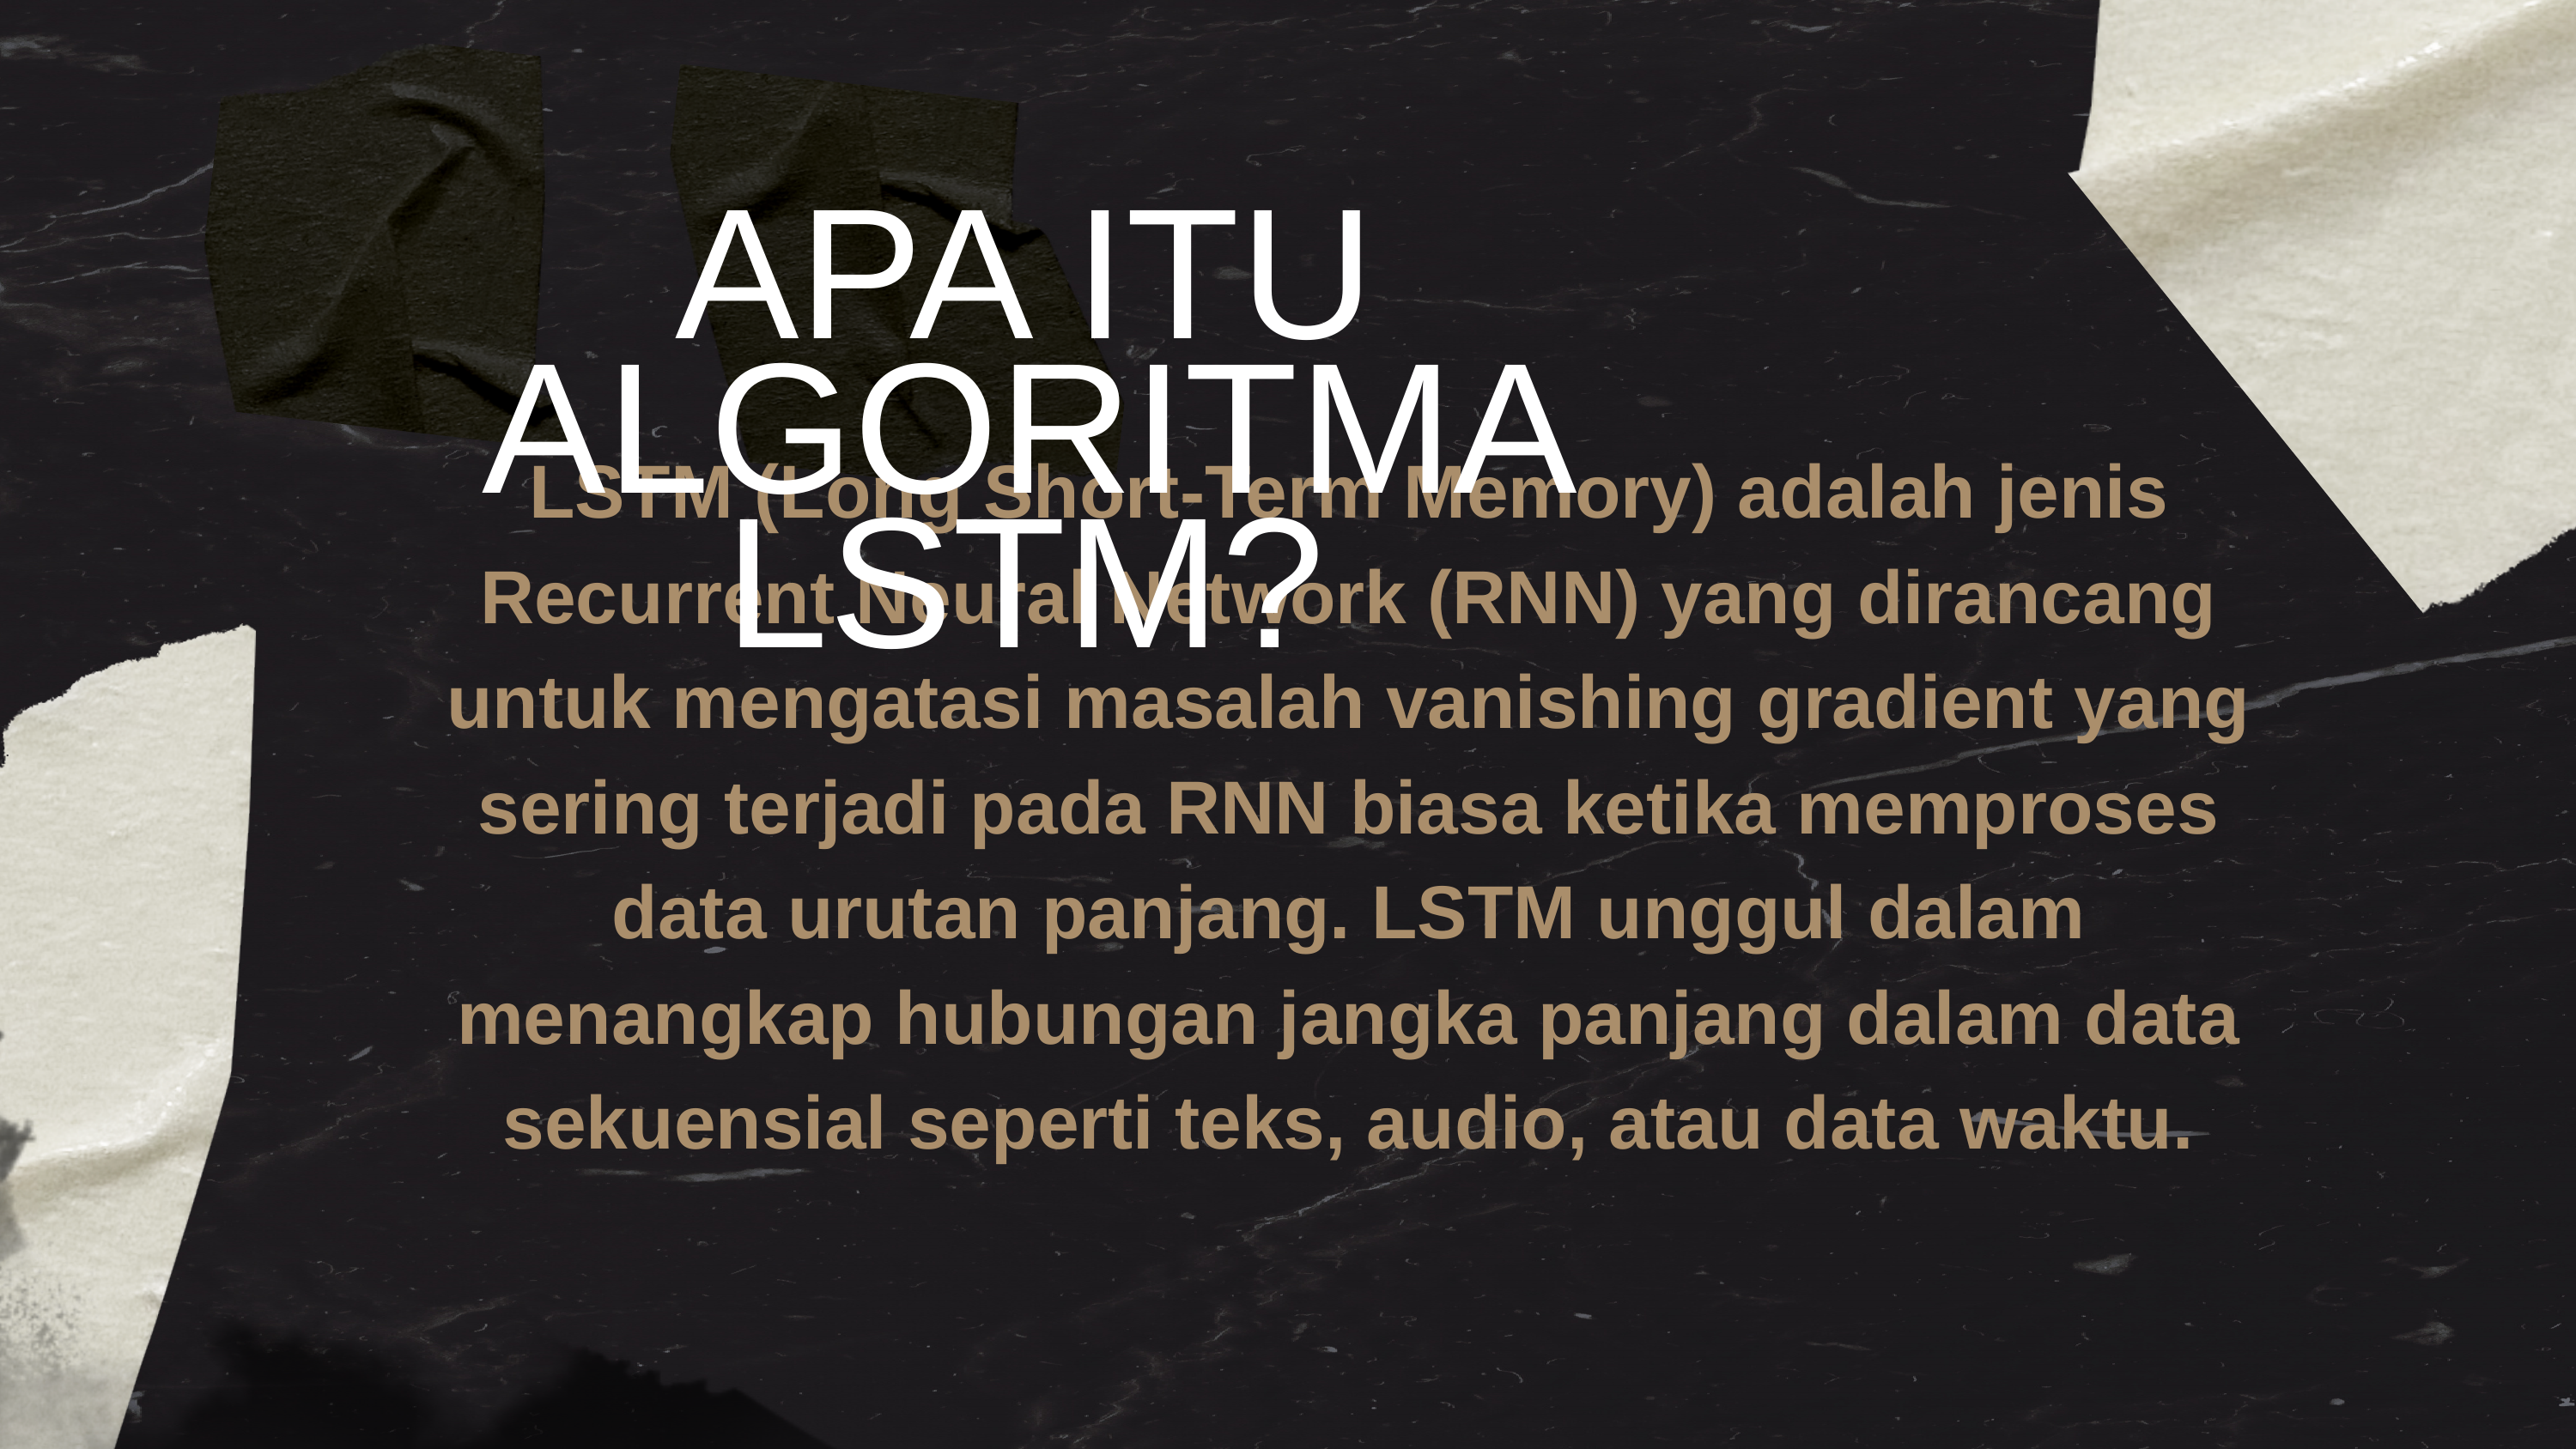

APA ITU ALGORITMA LSTM?
LSTM (Long Short-Term Memory) adalah jenis Recurrent Neural Network (RNN) yang dirancang untuk mengatasi masalah vanishing gradient yang sering terjadi pada RNN biasa ketika memproses data urutan panjang. LSTM unggul dalam menangkap hubungan jangka panjang dalam data sekuensial seperti teks, audio, atau data waktu.